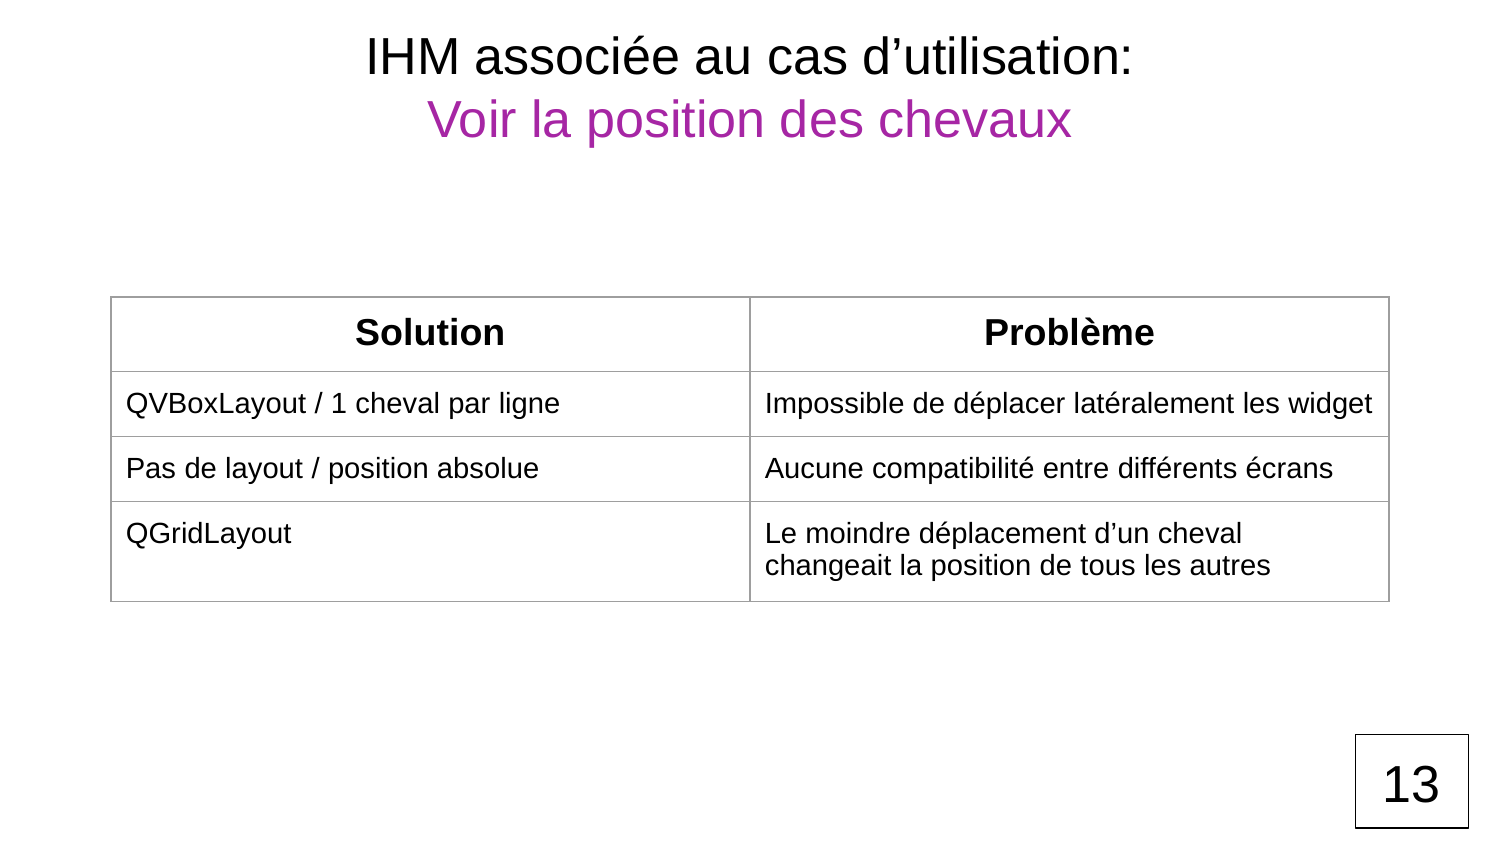

IHM associée au cas d’utilisation:
Voir la position des chevaux
| Solution | Problème |
| --- | --- |
| QVBoxLayout / 1 cheval par ligne | Impossible de déplacer latéralement les widget |
| Pas de layout / position absolue | Aucune compatibilité entre différents écrans |
| QGridLayout | Le moindre déplacement d’un cheval changeait la position de tous les autres |
13